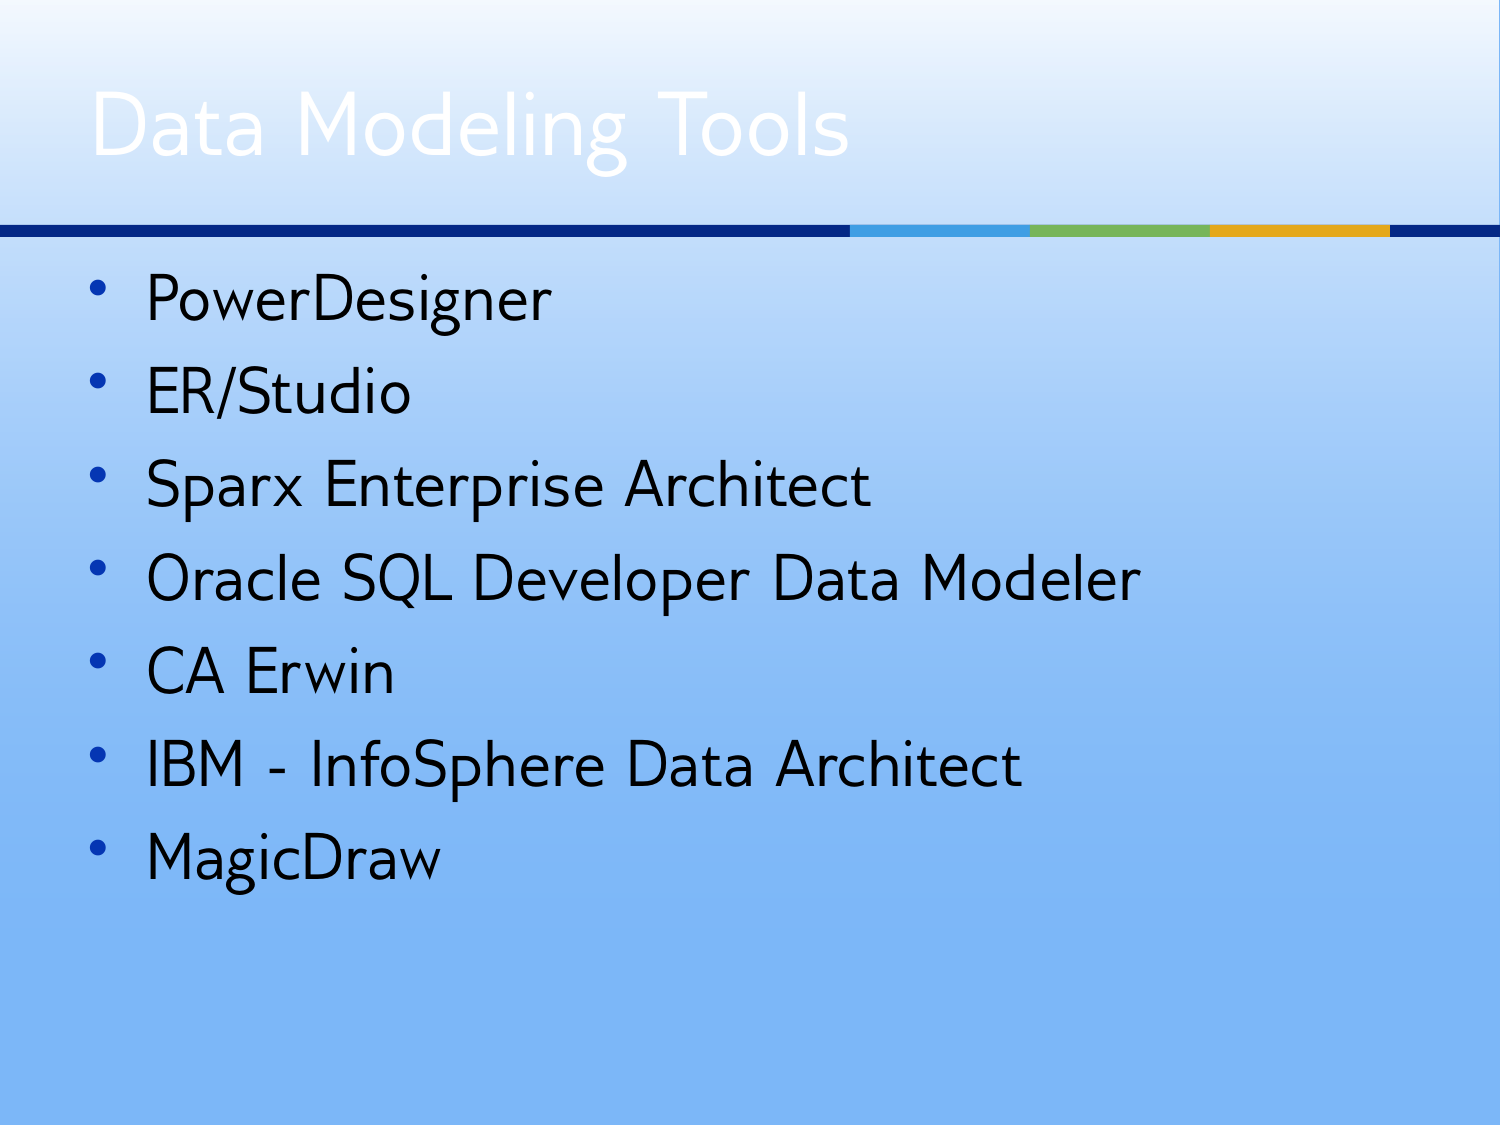

# Data Modeling Tools
PowerDesigner
ER/Studio
Sparx Enterprise Architect
Oracle SQL Developer Data Modeler
CA Erwin
IBM - InfoSphere Data Architect
MagicDraw